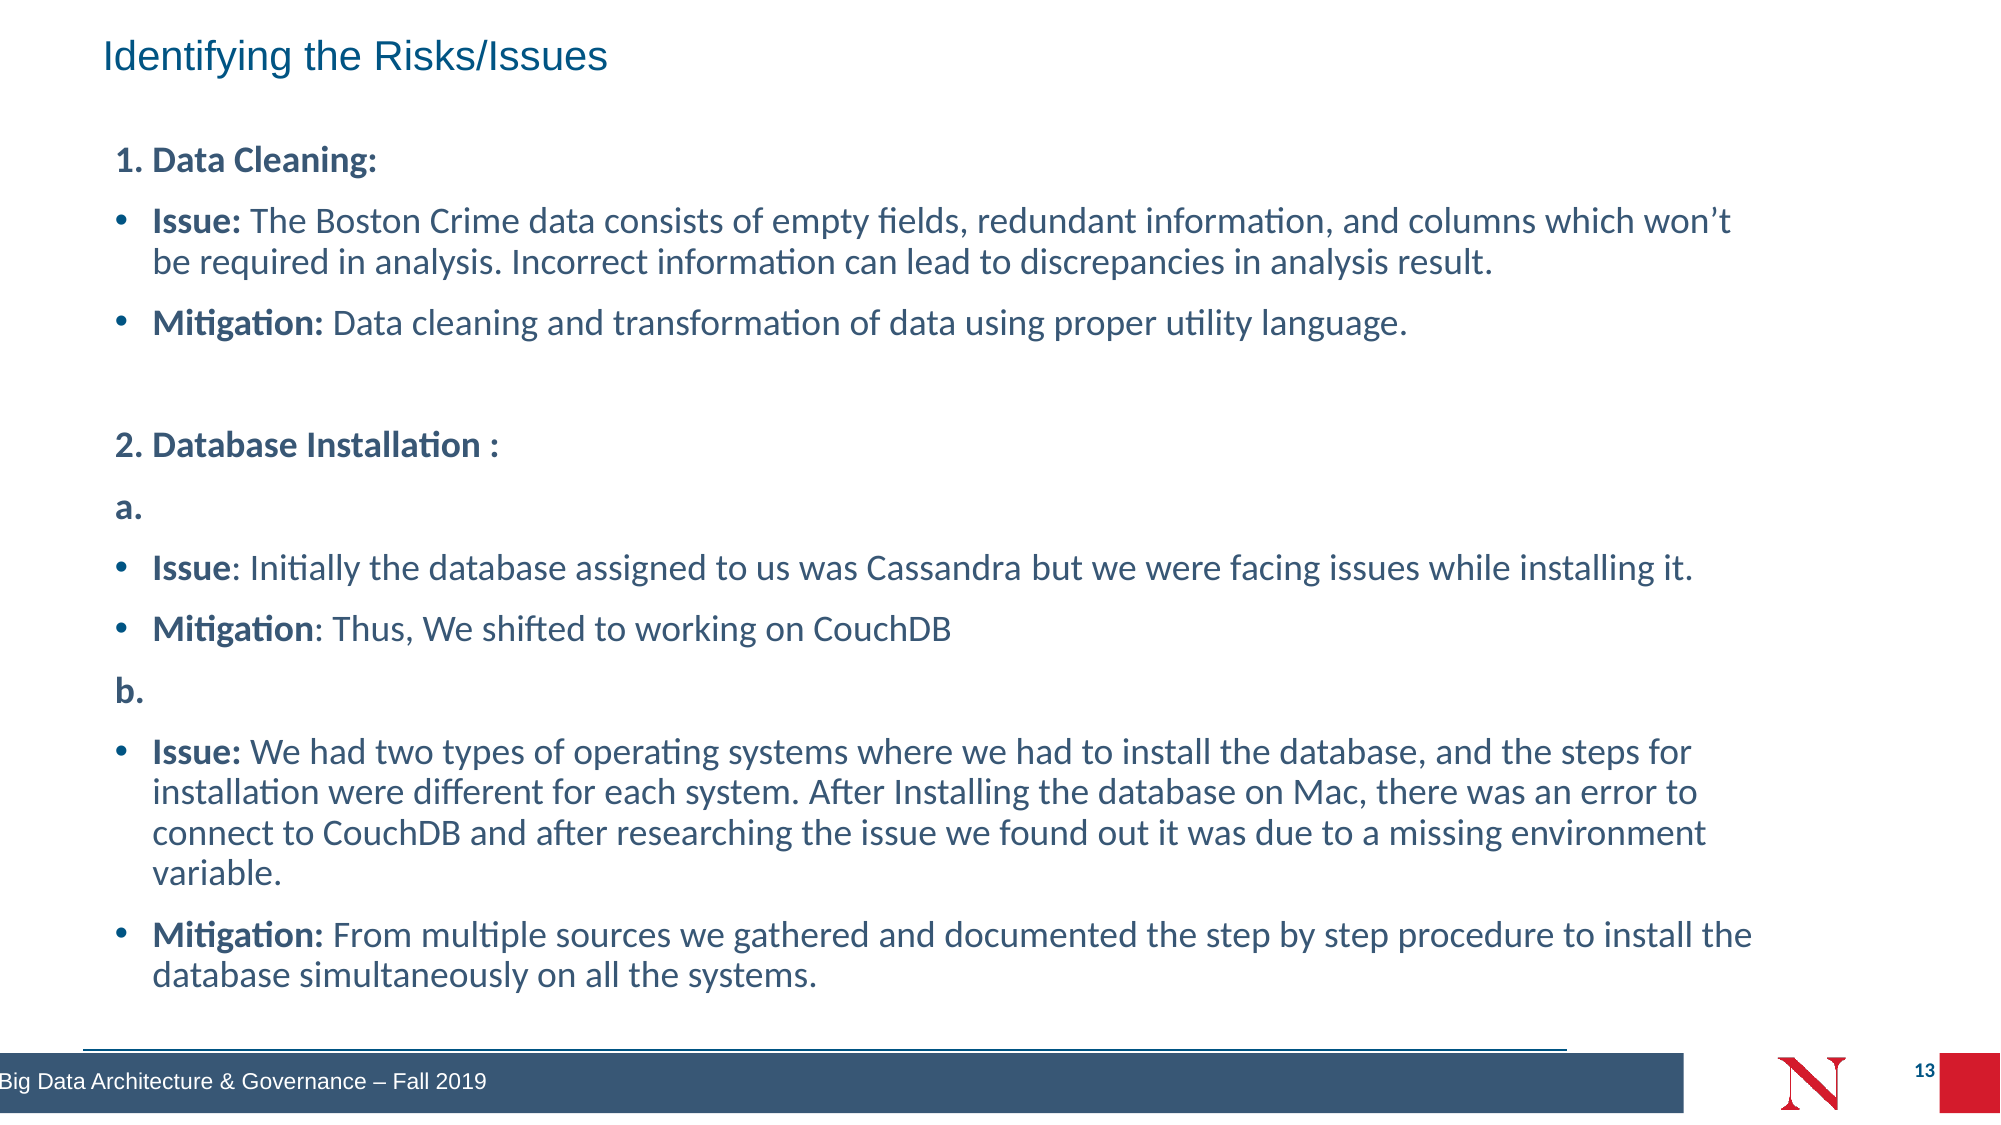

# Identifying the Risks/Issues
1. Data Cleaning:
Issue: The Boston Crime data consists of empty fields, redundant information, and columns which won’t be required in analysis. Incorrect information can lead to discrepancies in analysis result.
Mitigation: Data cleaning and transformation of data using proper utility language.

2. Database Installation :
a.
Issue: Initially the database assigned to us was Cassandra ­­but we were facing issues while installing it.
Mitigation: Thus, We shifted to working on CouchDB
b.
Issue: We had two types of operating systems where we had to install the database, and the steps for installation were different for each system. After Installing the database on Mac, there was an error to connect to CouchDB and after researching the issue we found out it was due to a missing environment variable.
Mitigation: From multiple sources we gathered and documented the step by step procedure to install the database simultaneously on all the systems.